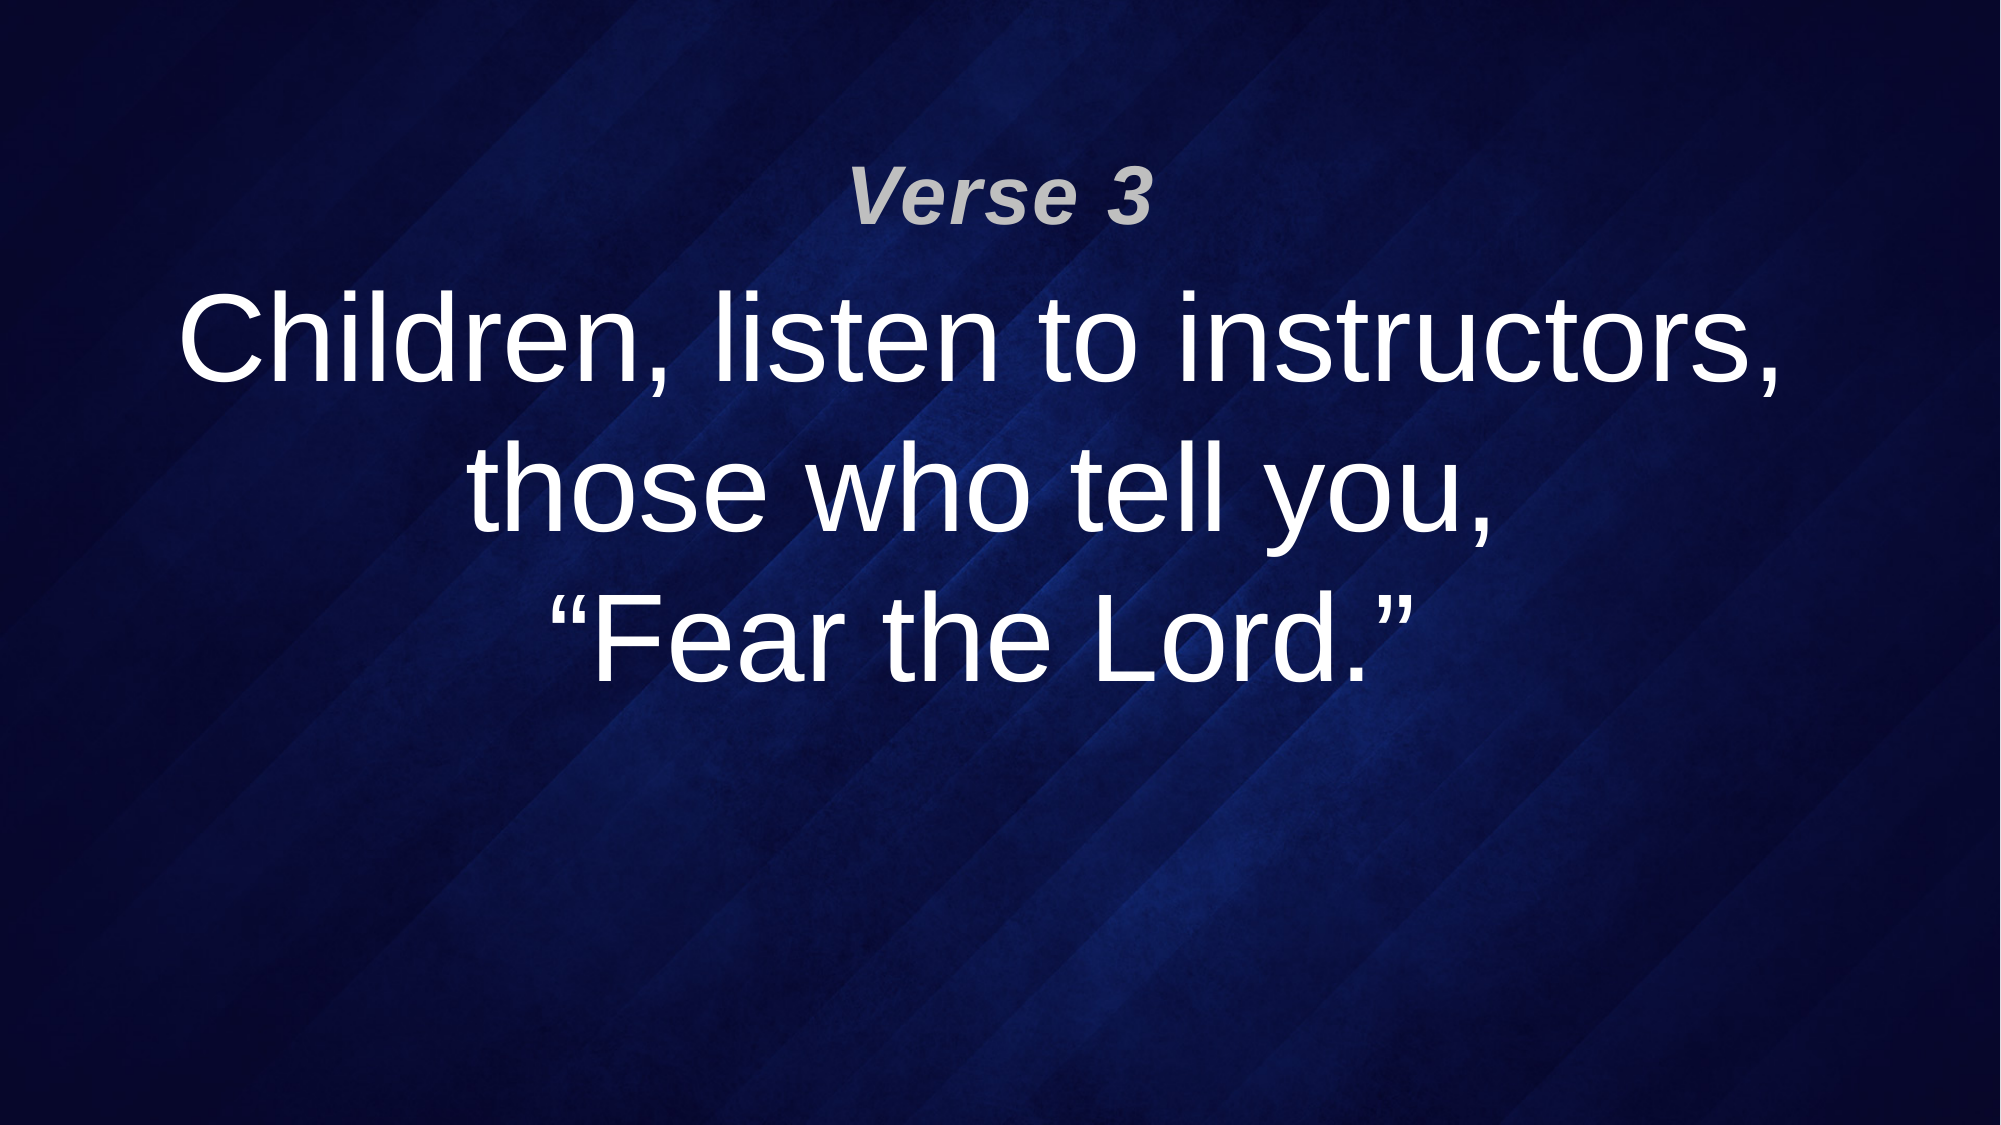

Verse 3
# Children, listen to instructors, those who tell you, “Fear the Lord.”